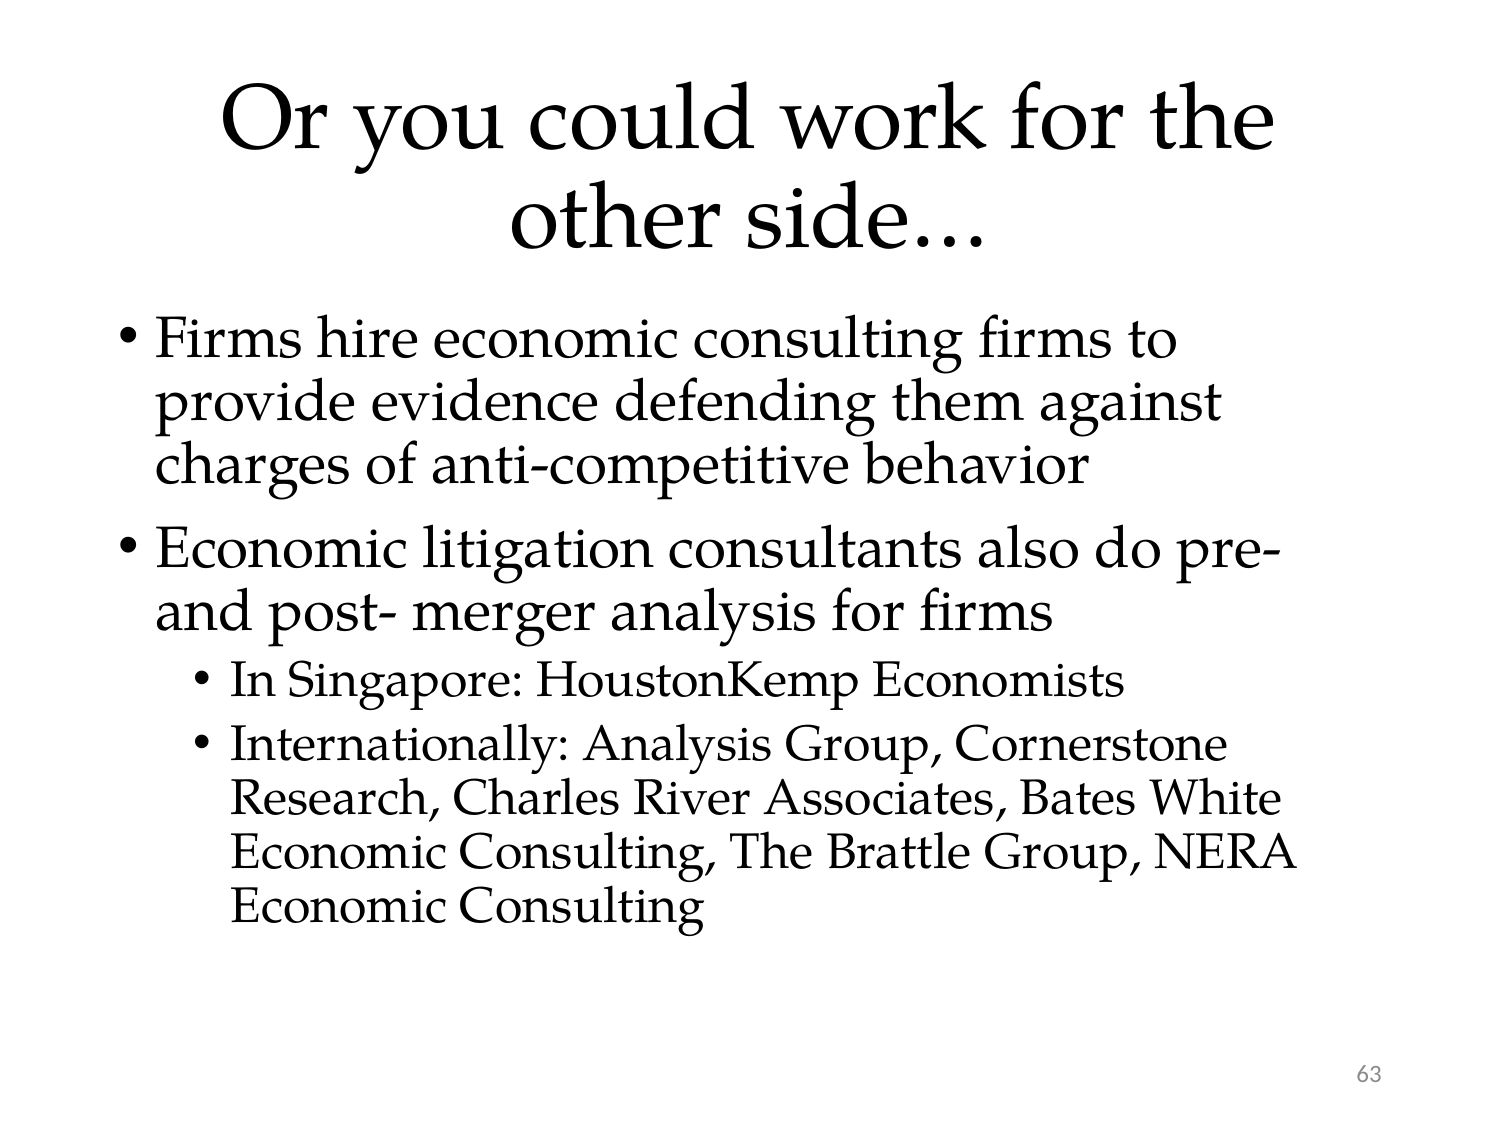

# Or you could work for the other side…
Firms hire economic consulting firms to provide evidence defending them against charges of anti-competitive behavior
Economic litigation consultants also do pre- and post- merger analysis for firms
In Singapore: HoustonKemp Economists
Internationally: Analysis Group, Cornerstone Research, Charles River Associates, Bates White Economic Consulting, The Brattle Group, NERA Economic Consulting

63